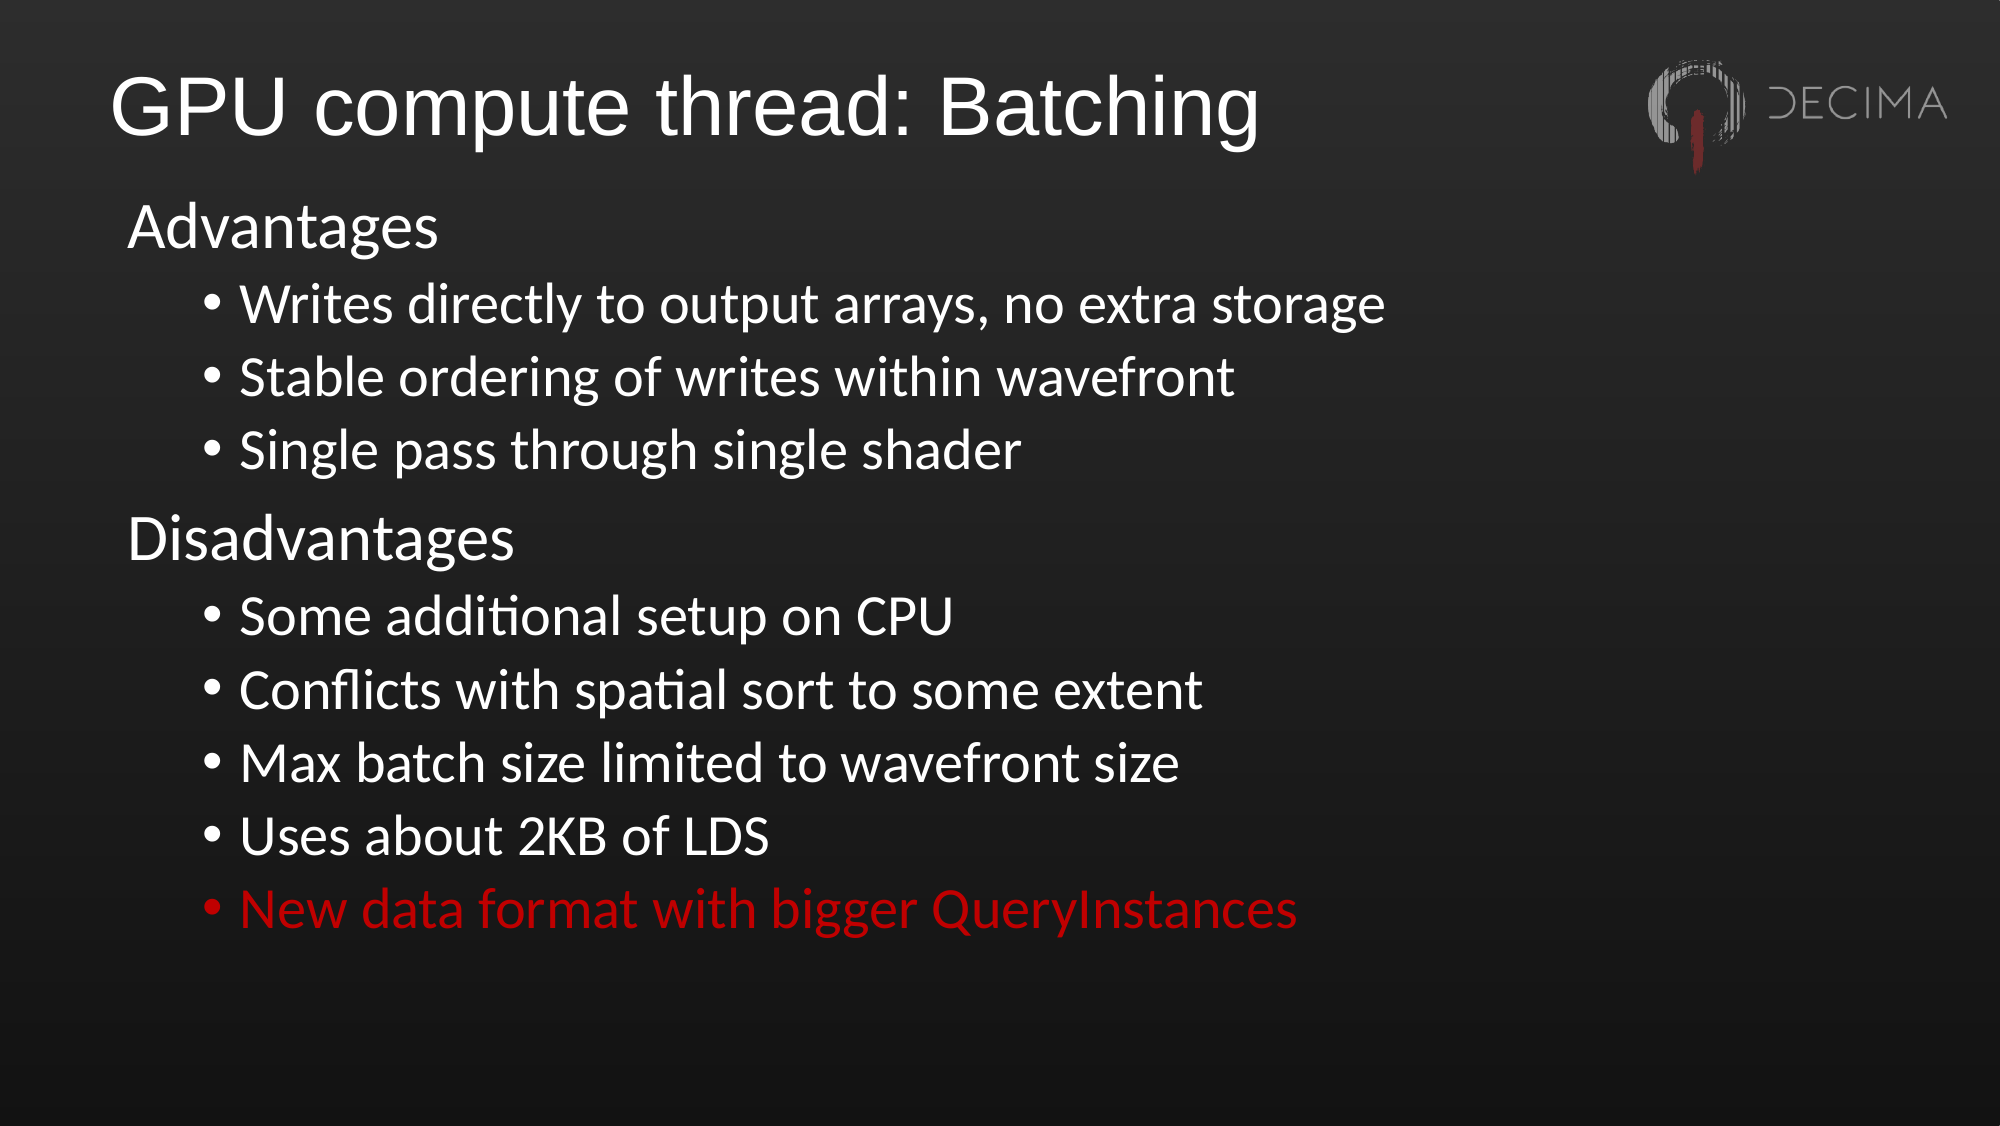

# GPU compute thread: Batching
Advantages
Writes directly to output arrays, no extra storage
Stable ordering of writes within wavefront
Single pass through single shader
Disadvantages
Some additional setup on CPU
Conflicts with spatial sort to some extent
Max batch size limited to wavefront size
Uses about 2KB of LDS
New data format with bigger QueryInstances